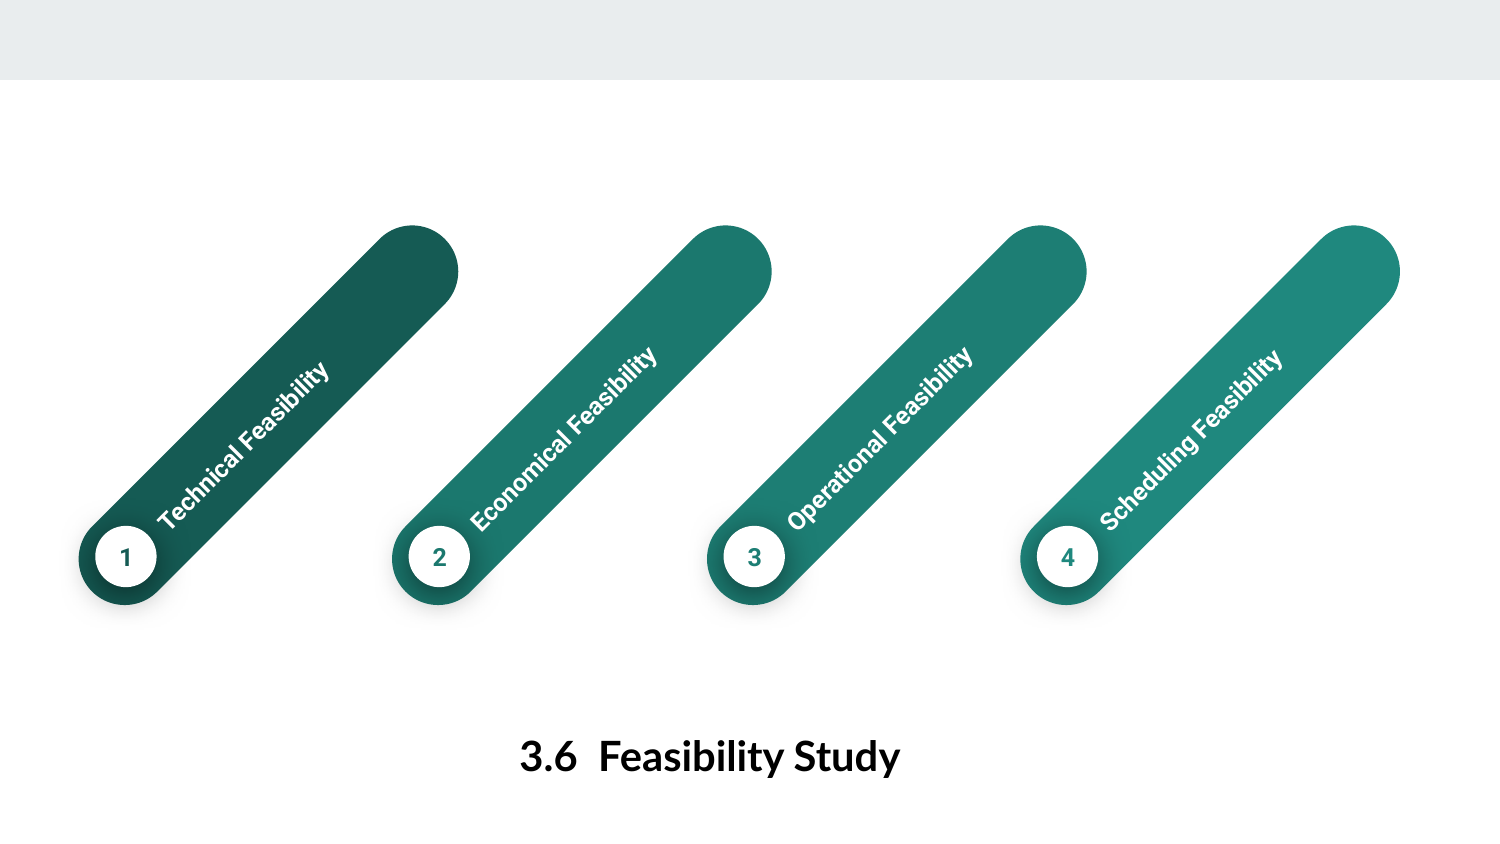

Technical Feasibility

1

Economical Feasibility

2

Operational Feasibility

3

Scheduling Feasibility

4
3.6  Feasibility Study